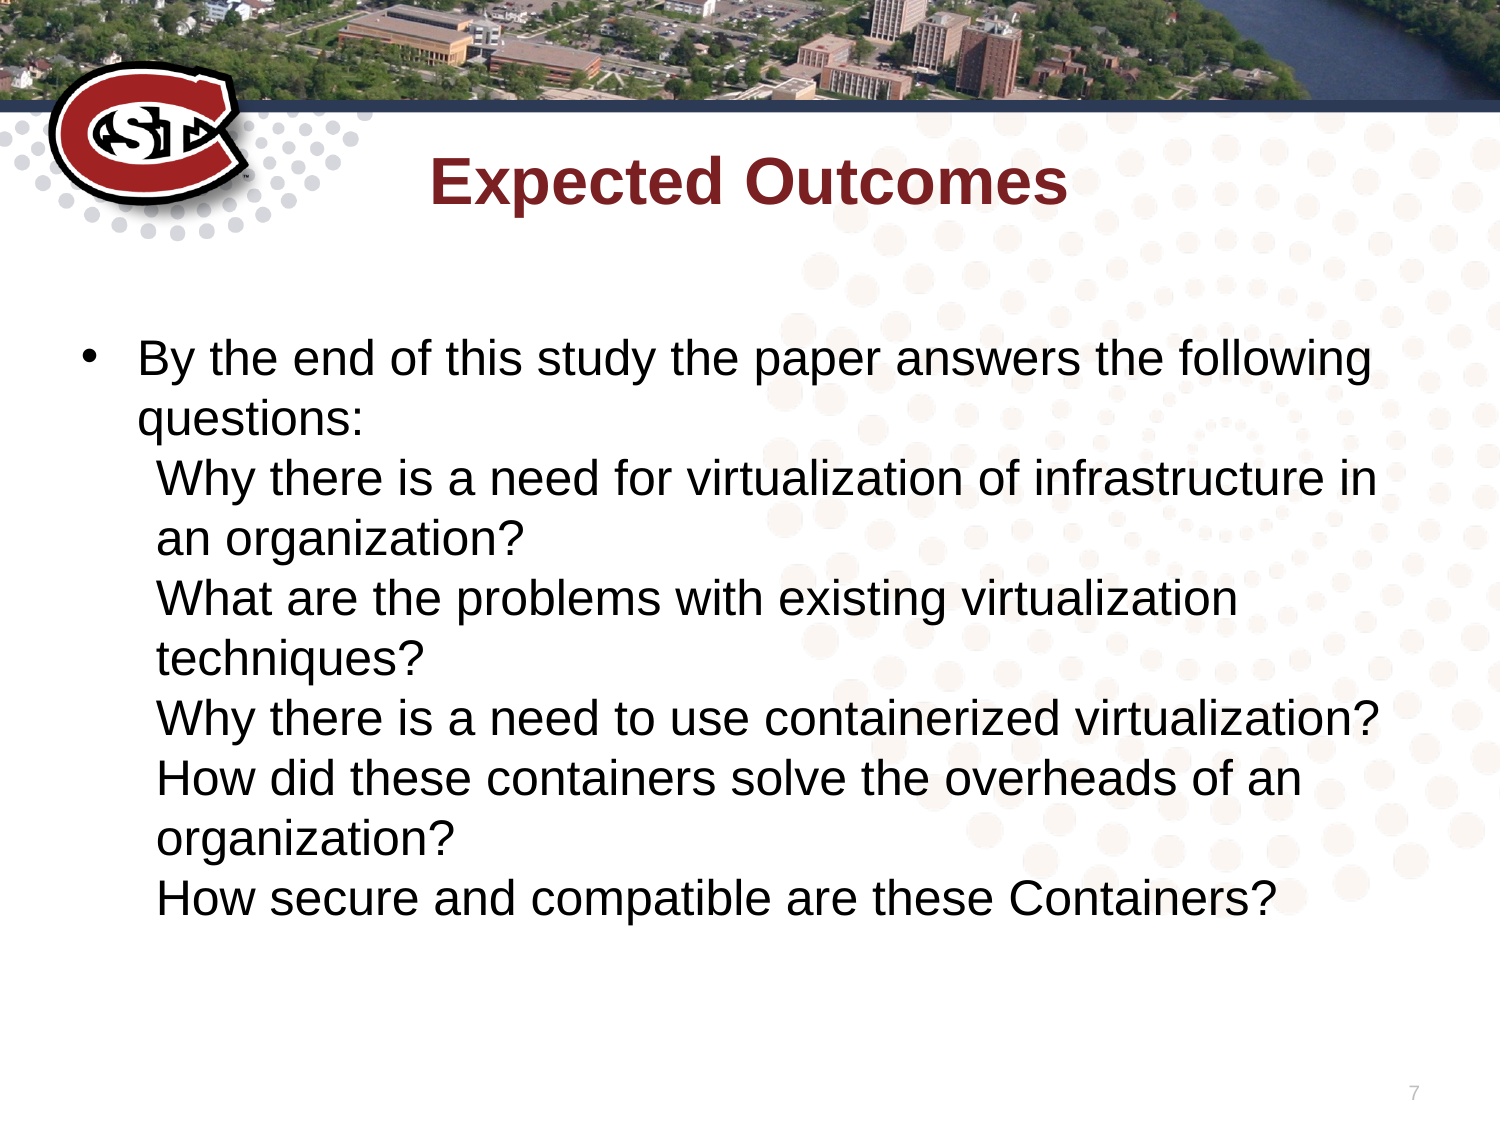

# Expected Outcomes
By the end of this study the paper answers the following questions:
Why there is a need for virtualization of infrastructure in an organization?
What are the problems with existing virtualization techniques?
Why there is a need to use containerized virtualization?
How did these containers solve the overheads of an organization?
How secure and compatible are these Containers?

7